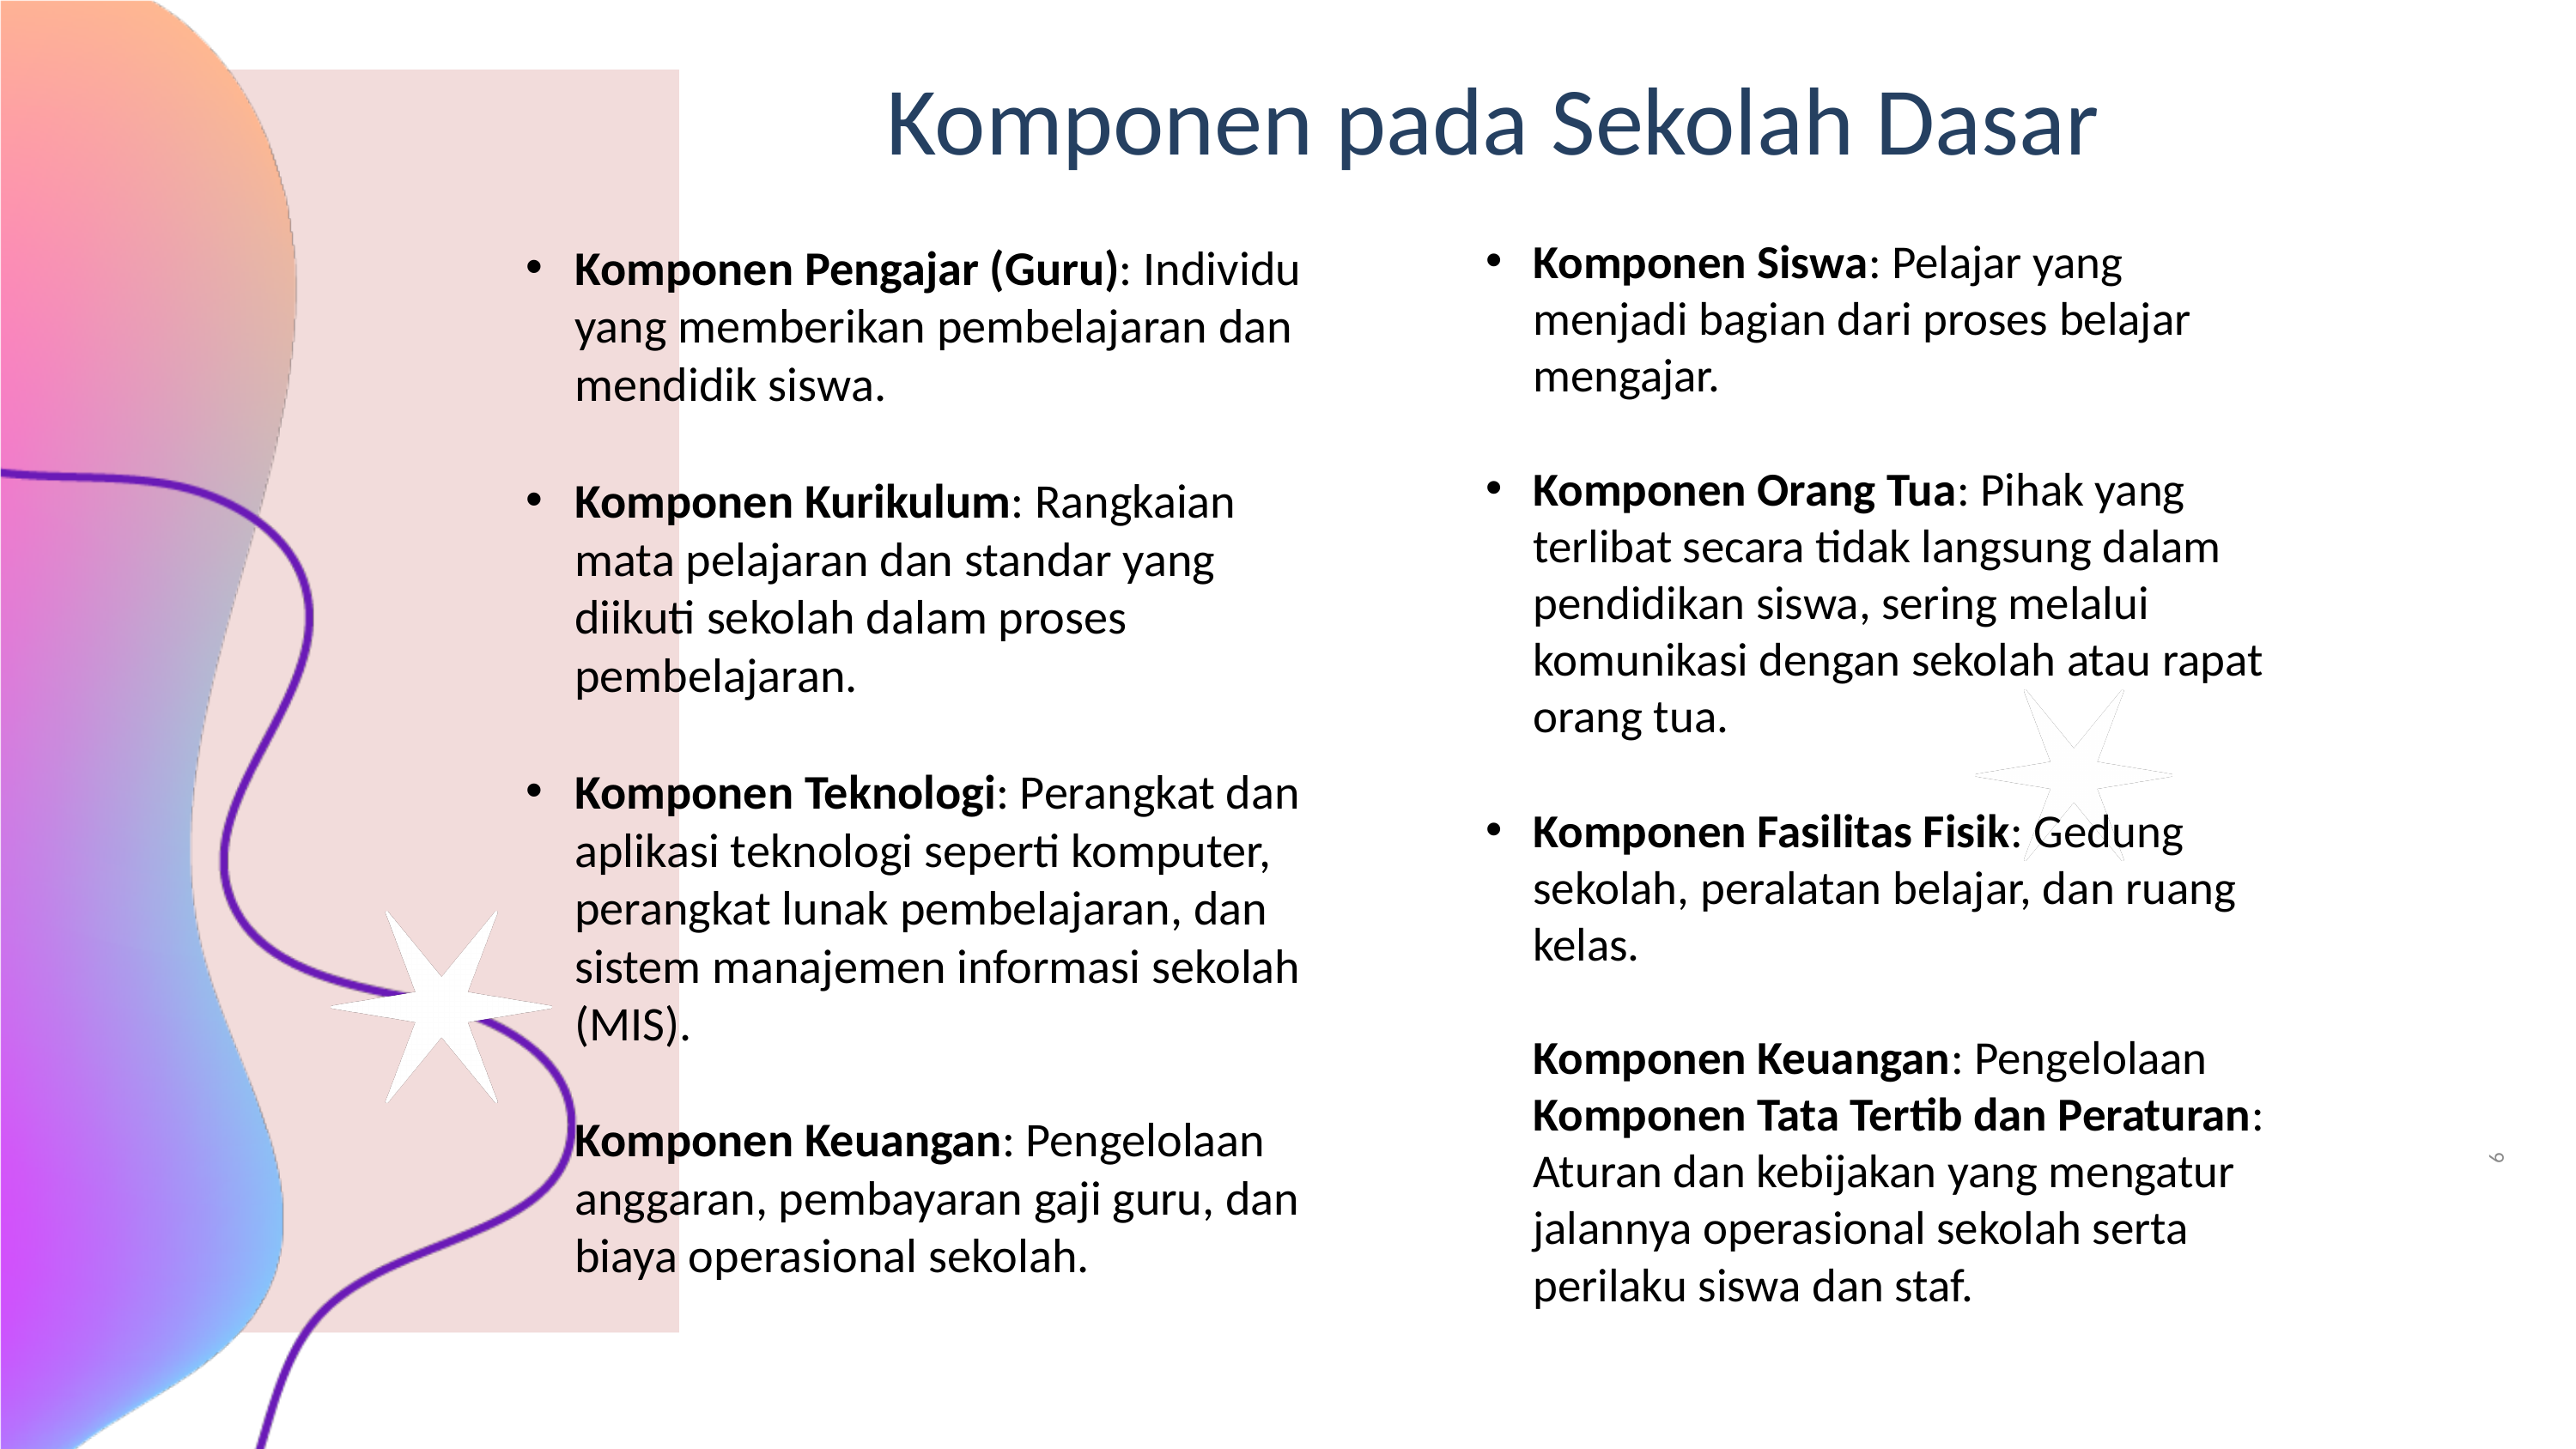

# Komponen pada Sekolah Dasar
Komponen Siswa: Pelajar yang menjadi bagian dari proses belajar mengajar.
Komponen Orang Tua: Pihak yang terlibat secara tidak langsung dalam pendidikan siswa, sering melalui komunikasi dengan sekolah atau rapat orang tua.
Komponen Fasilitas Fisik: Gedung sekolah, peralatan belajar, dan ruang kelas.
Komponen Keuangan: Pengelolaan Komponen Tata Tertib dan Peraturan: Aturan dan kebijakan yang mengatur jalannya operasional sekolah serta perilaku siswa dan staf.
Komponen Pengajar (Guru): Individu yang memberikan pembelajaran dan mendidik siswa.
Komponen Kurikulum: Rangkaian mata pelajaran dan standar yang diikuti sekolah dalam proses pembelajaran.
Komponen Teknologi: Perangkat dan aplikasi teknologi seperti komputer, perangkat lunak pembelajaran, dan sistem manajemen informasi sekolah (MIS).
Komponen Keuangan: Pengelolaan anggaran, pembayaran gaji guru, dan biaya operasional sekolah.
6